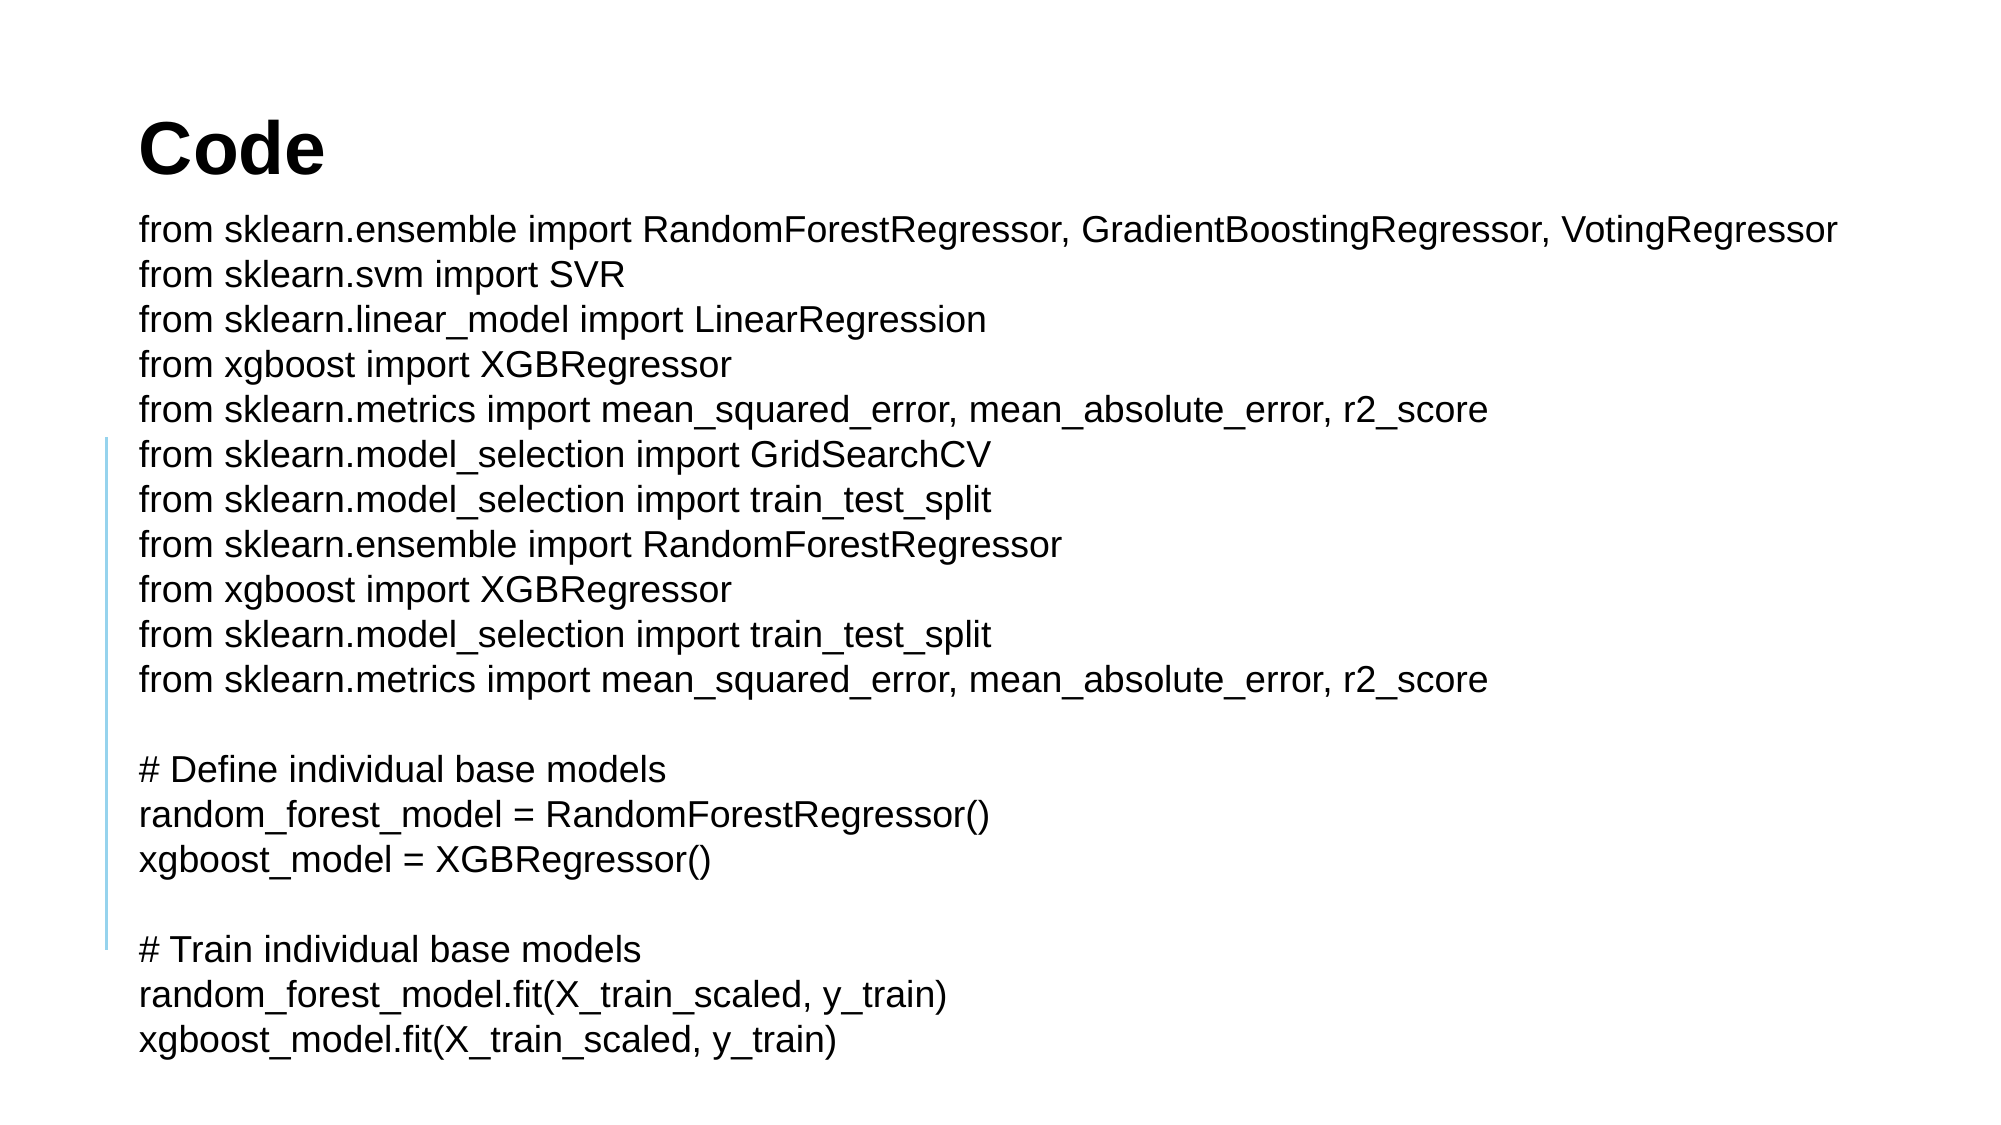

Code
from sklearn.ensemble import RandomForestRegressor, GradientBoostingRegressor, VotingRegressor
from sklearn.svm import SVR
from sklearn.linear_model import LinearRegression
from xgboost import XGBRegressor
from sklearn.metrics import mean_squared_error, mean_absolute_error, r2_score
from sklearn.model_selection import GridSearchCV
from sklearn.model_selection import train_test_split
from sklearn.ensemble import RandomForestRegressor
from xgboost import XGBRegressor
from sklearn.model_selection import train_test_split
from sklearn.metrics import mean_squared_error, mean_absolute_error, r2_score

# Define individual base models
random_forest_model = RandomForestRegressor()
xgboost_model = XGBRegressor()

# Train individual base models
random_forest_model.fit(X_train_scaled, y_train)
xgboost_model.fit(X_train_scaled, y_train)